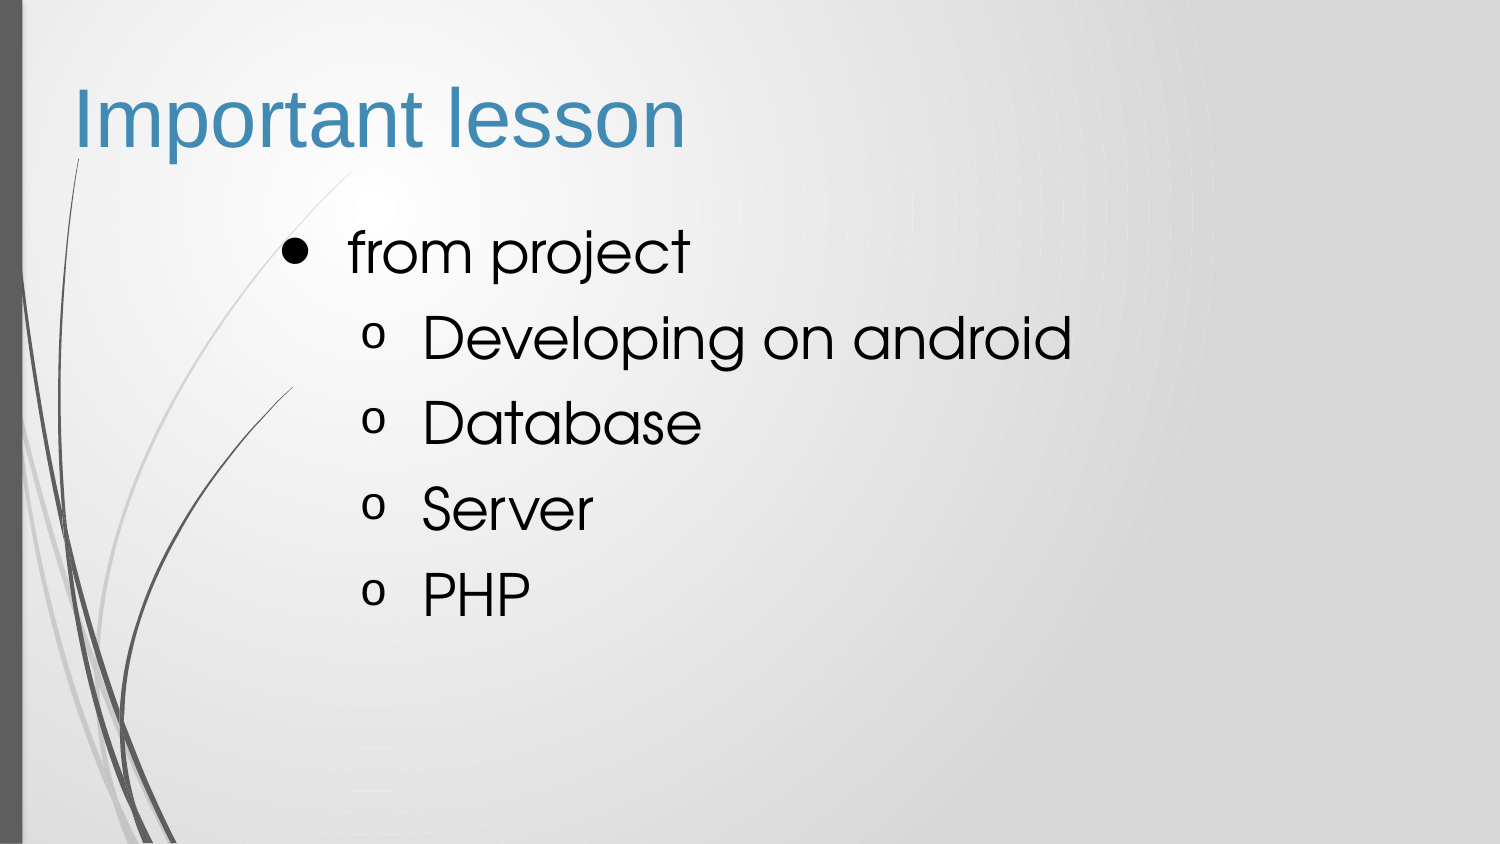

Important lesson
from project
Developing on android
Database
Server
PHP